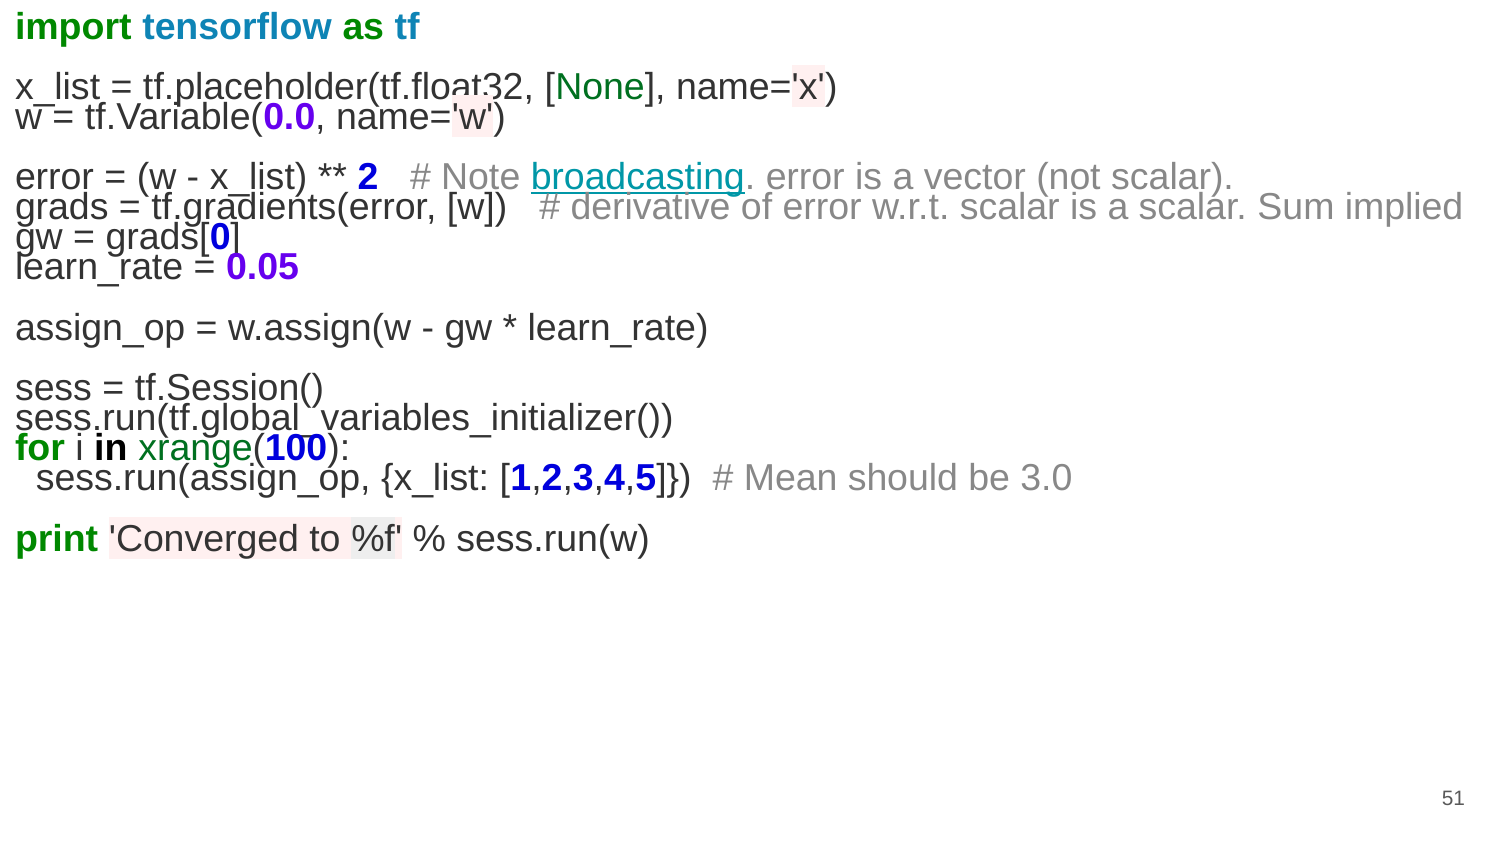

import tensorflow as tf
x_list = tf.placeholder(tf.float32, [None], name='x')
w = tf.Variable(0.0, name='w')
error = (w - x_list) ** 2   # Note broadcasting. error is a vector (not scalar).
grads = tf.gradients(error, [w])   # derivative of error w.r.t. scalar is a scalar. Sum implied
gw = grads[0]
learn_rate = 0.05
assign_op = w.assign(w - gw * learn_rate)
sess = tf.Session()
sess.run(tf.global_variables_initializer())
for i in xrange(100):
  sess.run(assign_op, {x_list: [1,2,3,4,5]})  # Mean should be 3.0
print 'Converged to %f' % sess.run(w)
51